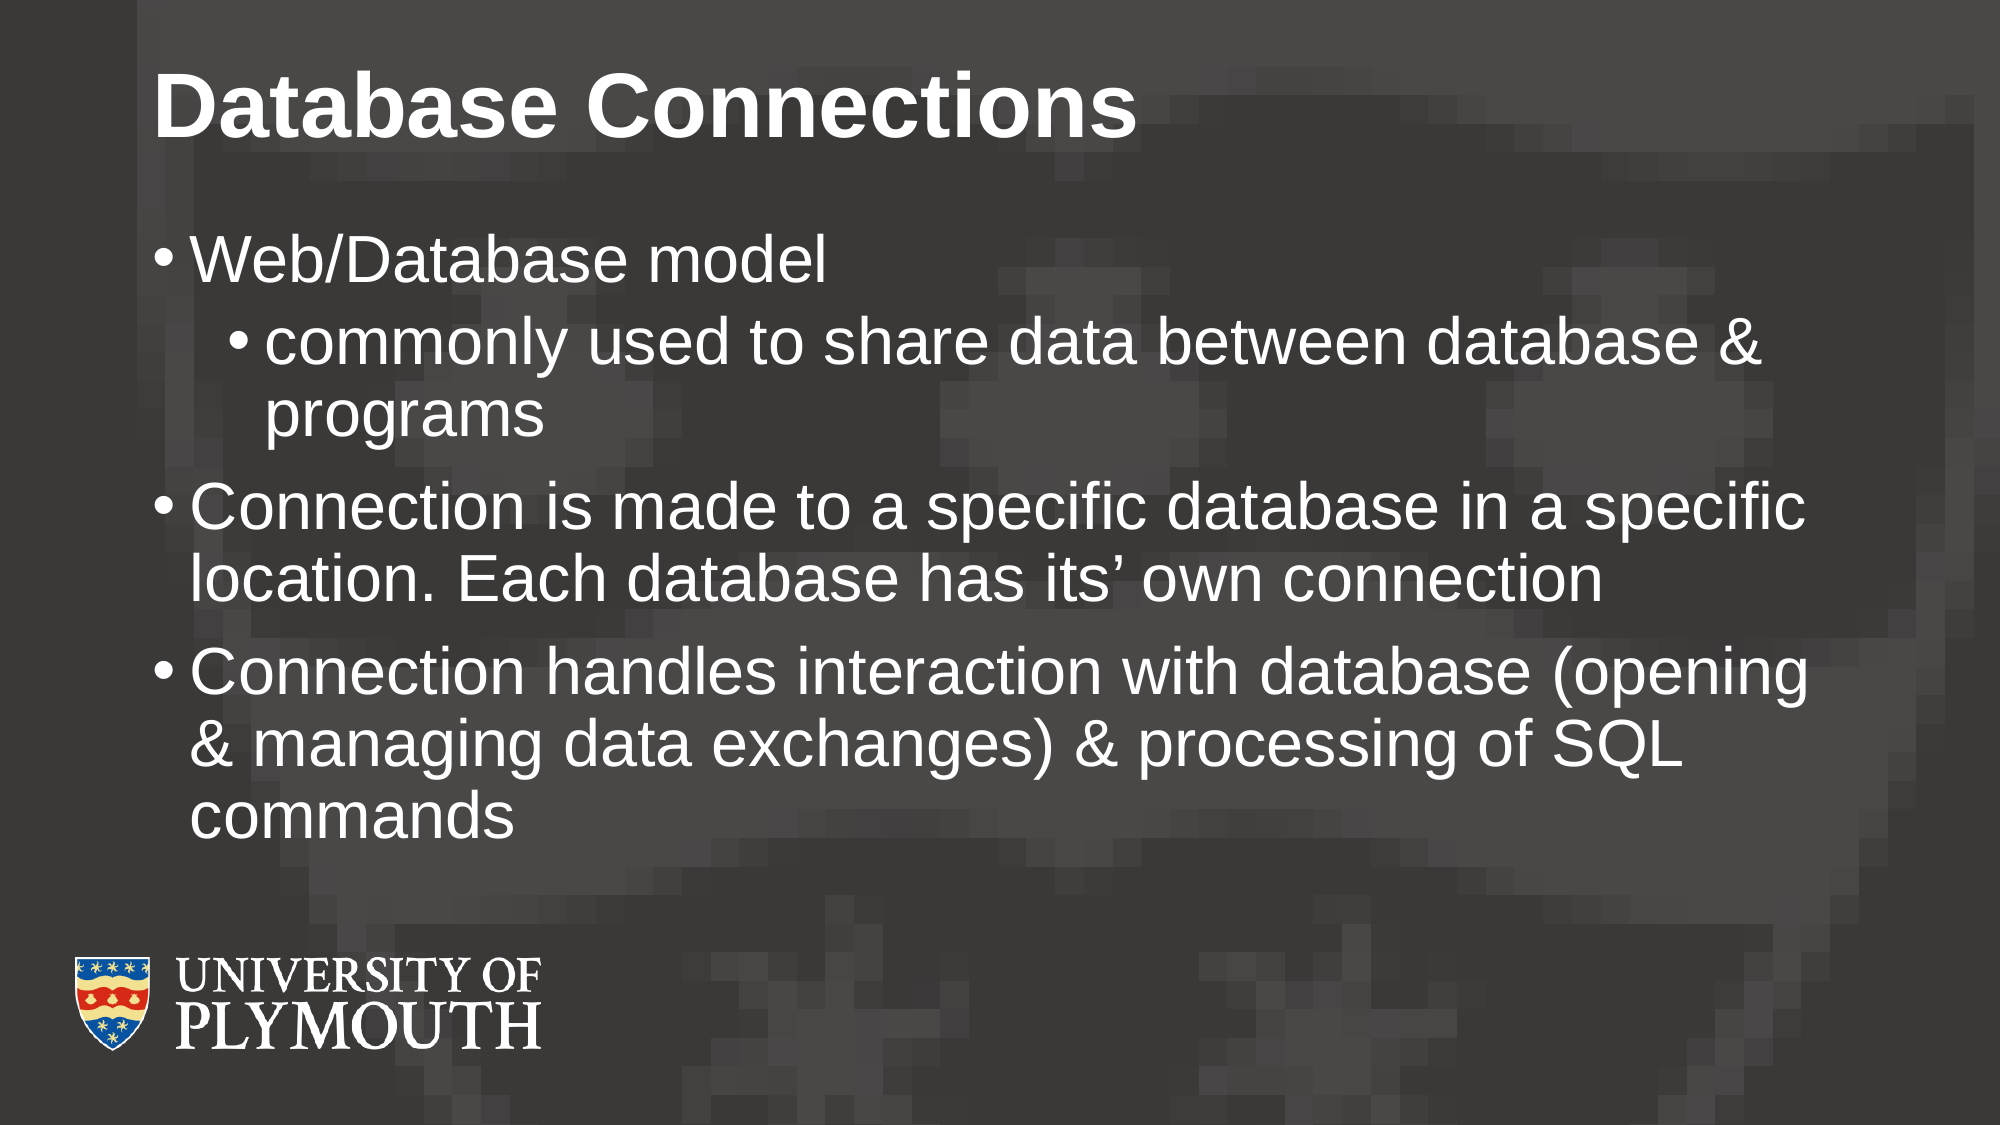

# Database Connections
Web/Database model
commonly used to share data between database & programs
Connection is made to a specific database in a specific location. Each database has its’ own connection
Connection handles interaction with database (opening & managing data exchanges) & processing of SQL commands